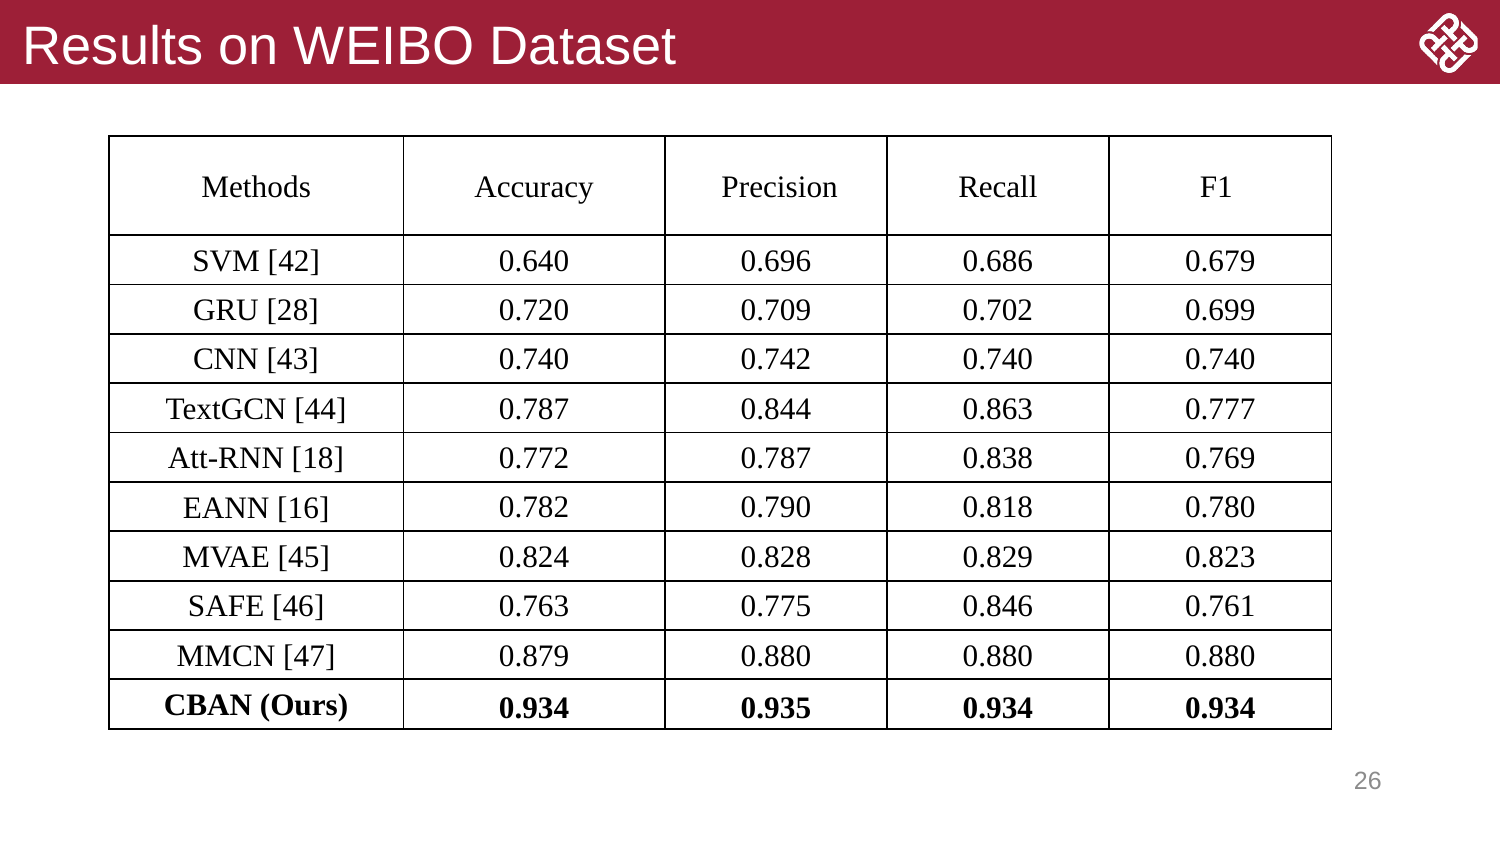

# Results on WEIBO Dataset
| Methods | Accuracy | Precision | Recall | F1 |
| --- | --- | --- | --- | --- |
| SVM [42] | 0.640 | 0.696 | 0.686 | 0.679 |
| GRU [28] | 0.720 | 0.709 | 0.702 | 0.699 |
| CNN [43] | 0.740 | 0.742 | 0.740 | 0.740 |
| TextGCN [44] | 0.787 | 0.844 | 0.863 | 0.777 |
| Att-RNN [18] | 0.772 | 0.787 | 0.838 | 0.769 |
| EANN [16] | 0.782 | 0.790 | 0.818 | 0.780 |
| MVAE [45] | 0.824 | 0.828 | 0.829 | 0.823 |
| SAFE [46] | 0.763 | 0.775 | 0.846 | 0.761 |
| MMCN [47] | 0.879 | 0.880 | 0.880 | 0.880 |
| CBAN (Ours) | 0.934 | 0.935 | 0.934 | 0.934 |
26